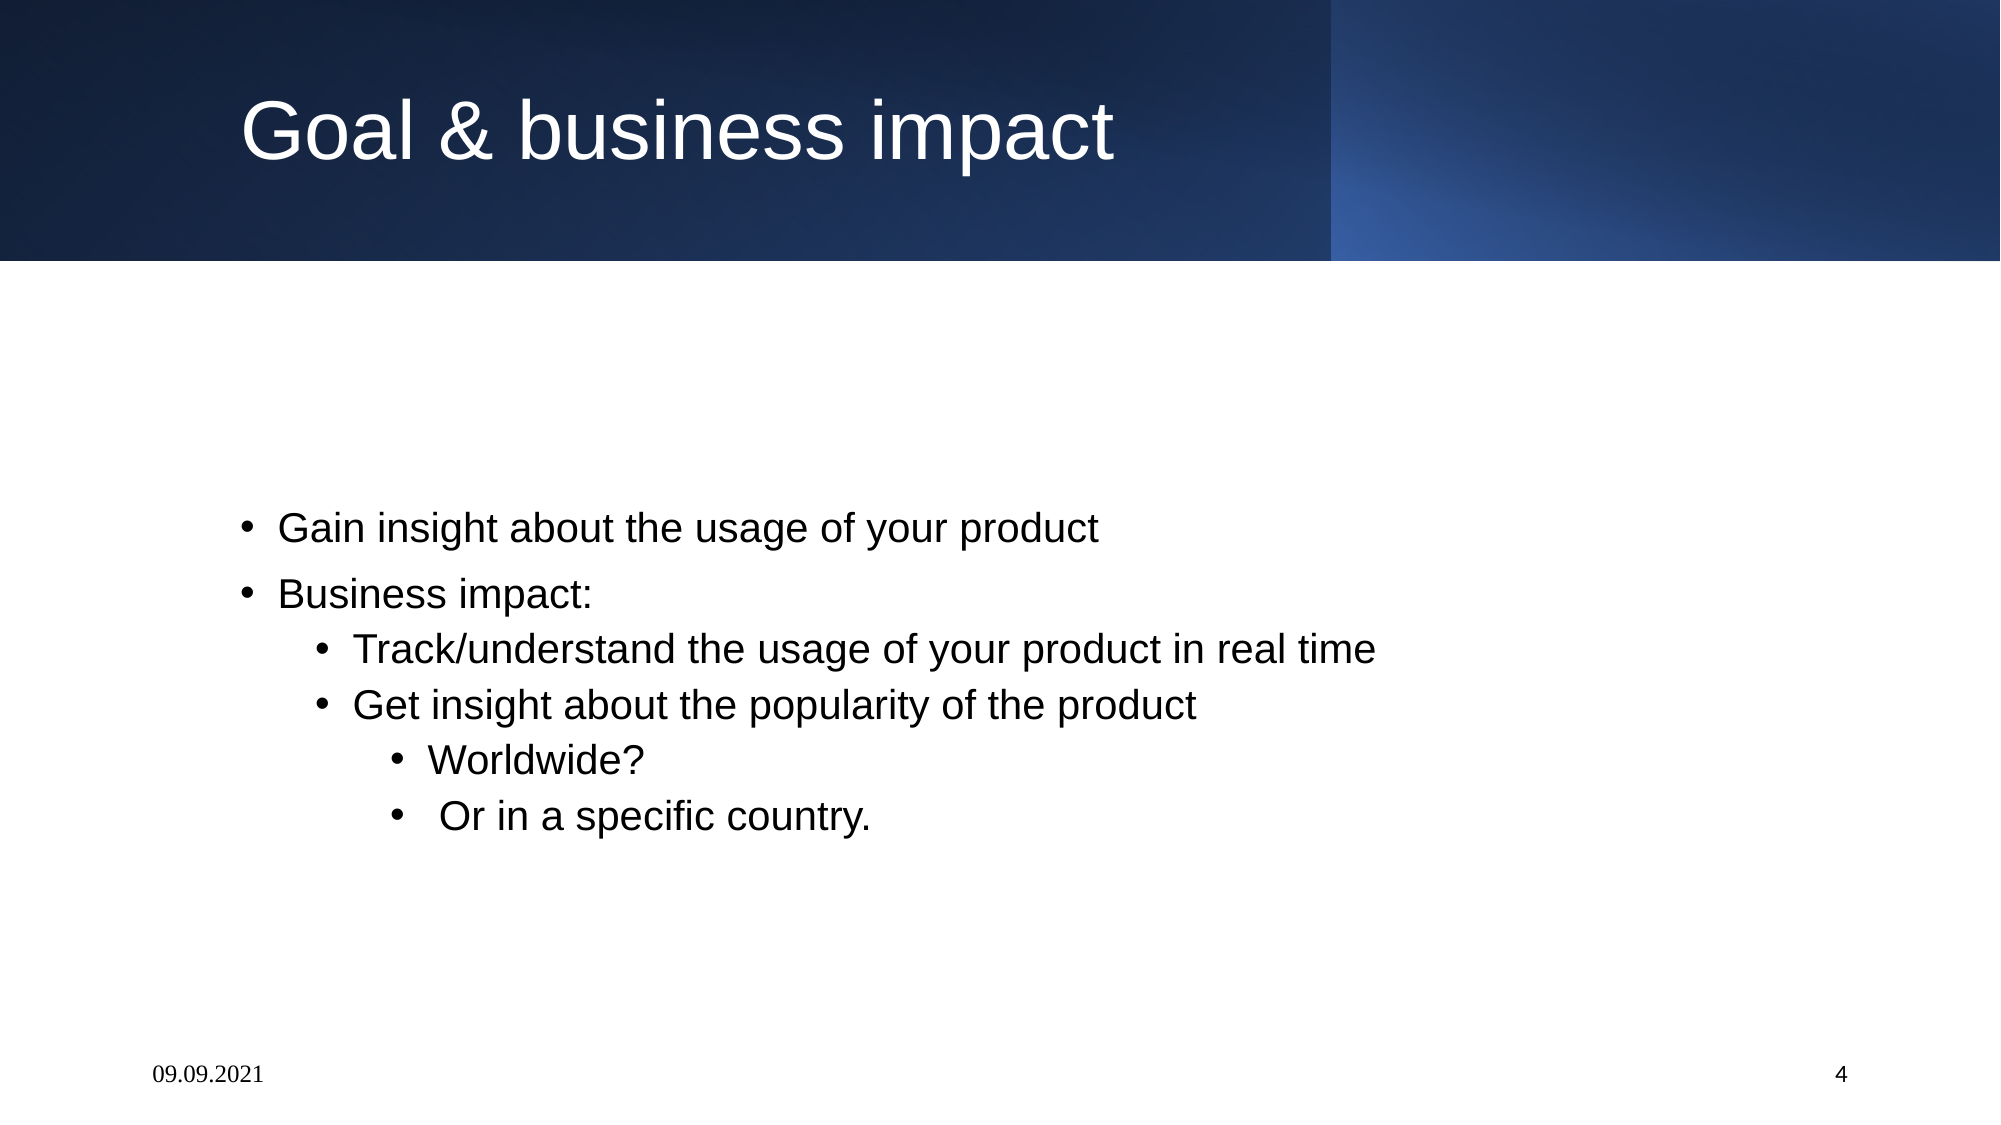

Goal & business impact

Gain insight about the usage of your product
Business impact:
Track/understand the usage of your product in real time
Get insight about the popularity of the product
Worldwide?
 Or in a specific country.

# 09.09.2021
4